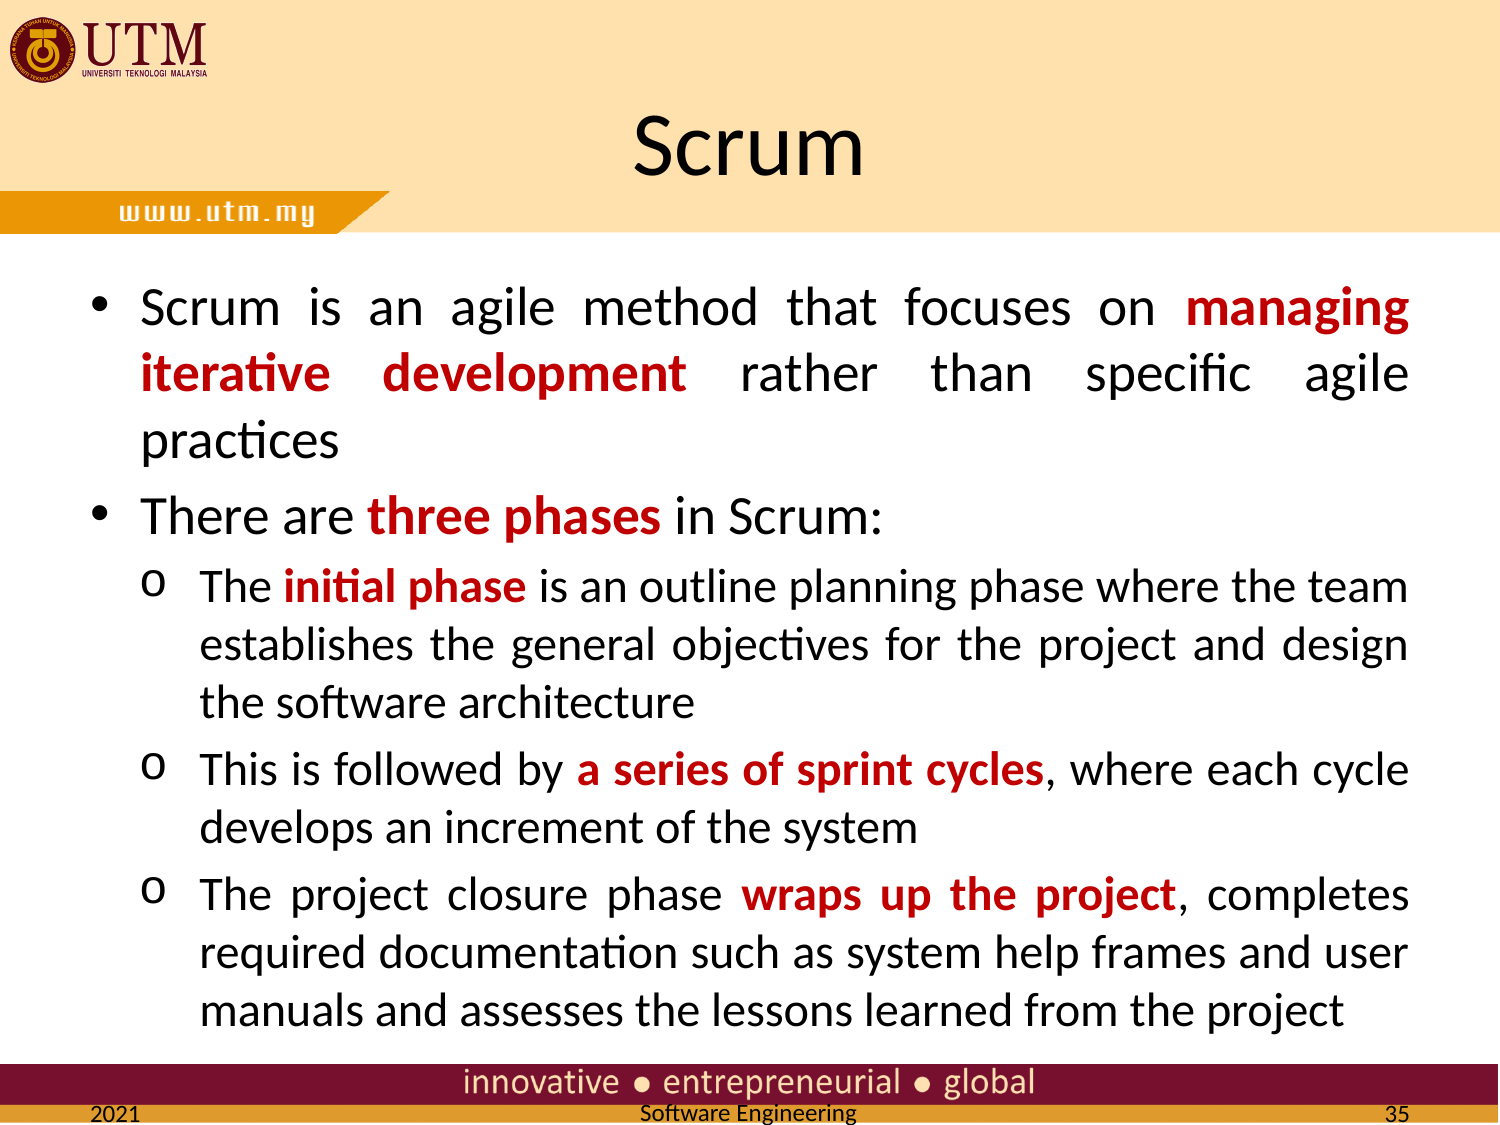

# Scrum
Scrum is an agile method that focuses on managing iterative development rather than specific agile practices
There are three phases in Scrum:
The initial phase is an outline planning phase where the team establishes the general objectives for the project and design the software architecture
This is followed by a series of sprint cycles, where each cycle develops an increment of the system
The project closure phase wraps up the project, completes required documentation such as system help frames and user manuals and assesses the lessons learned from the project
2021
35
Software Engineering